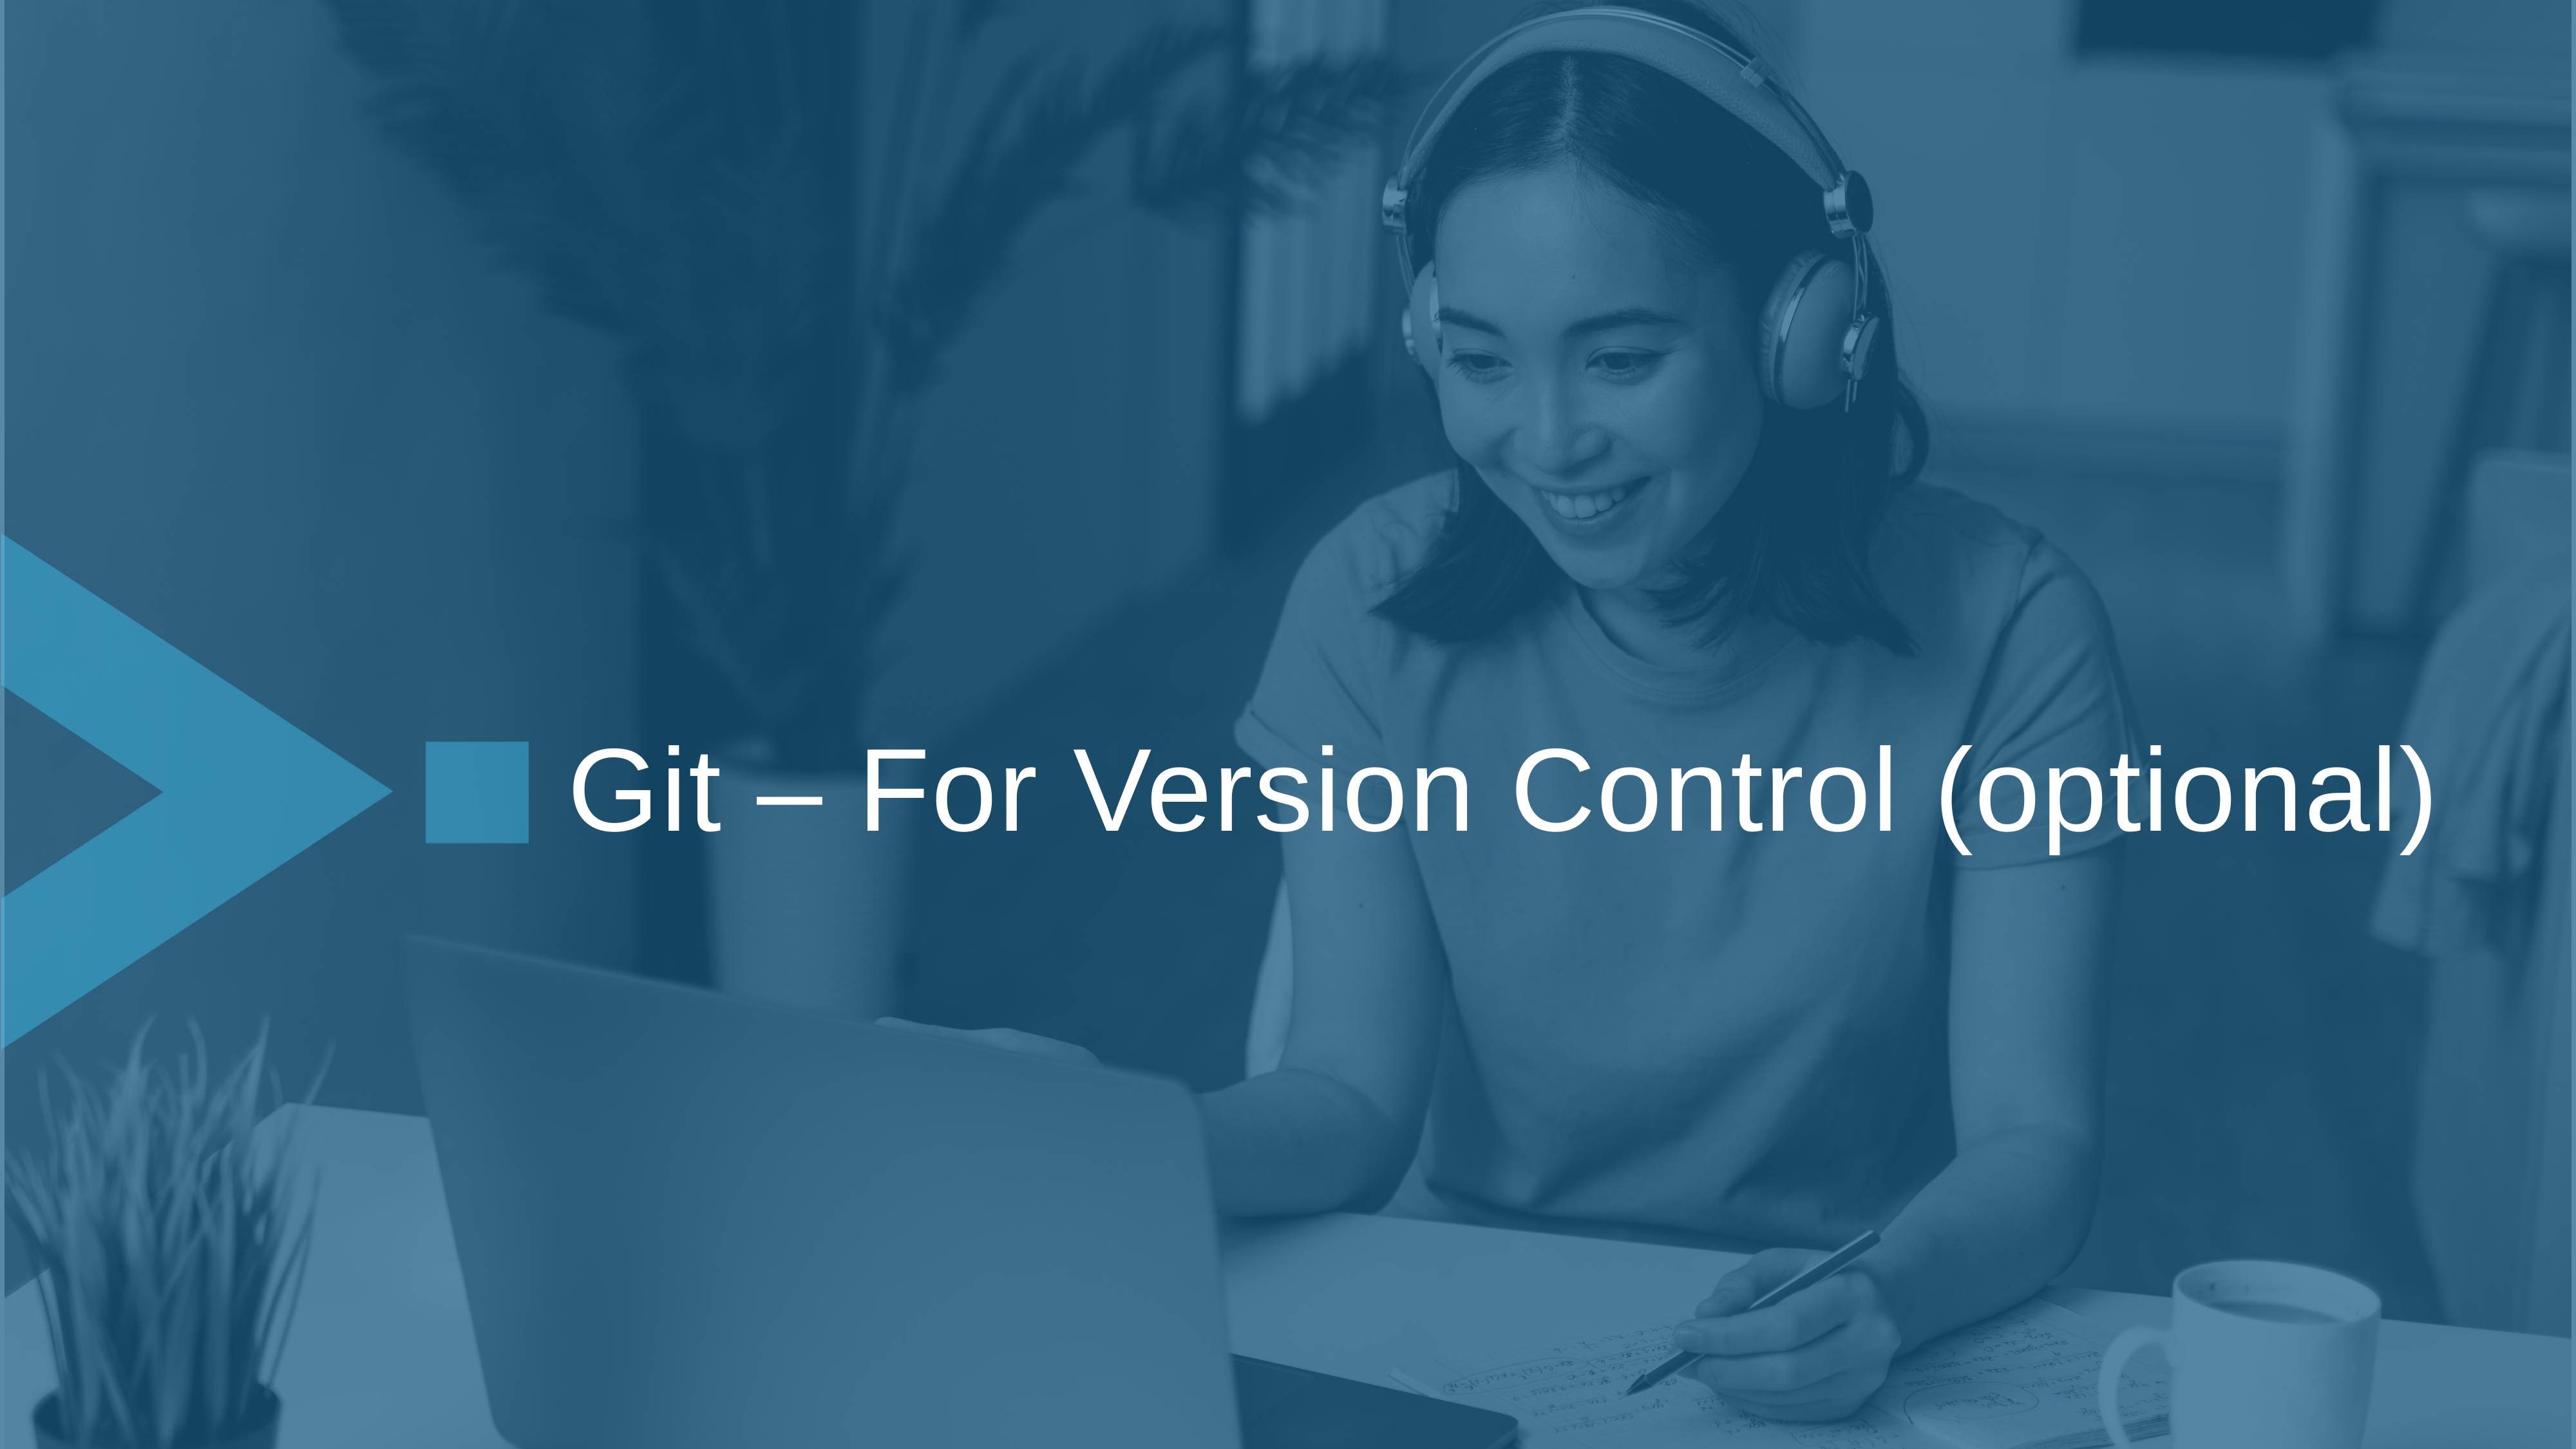

# Git – For Version Control (optional)